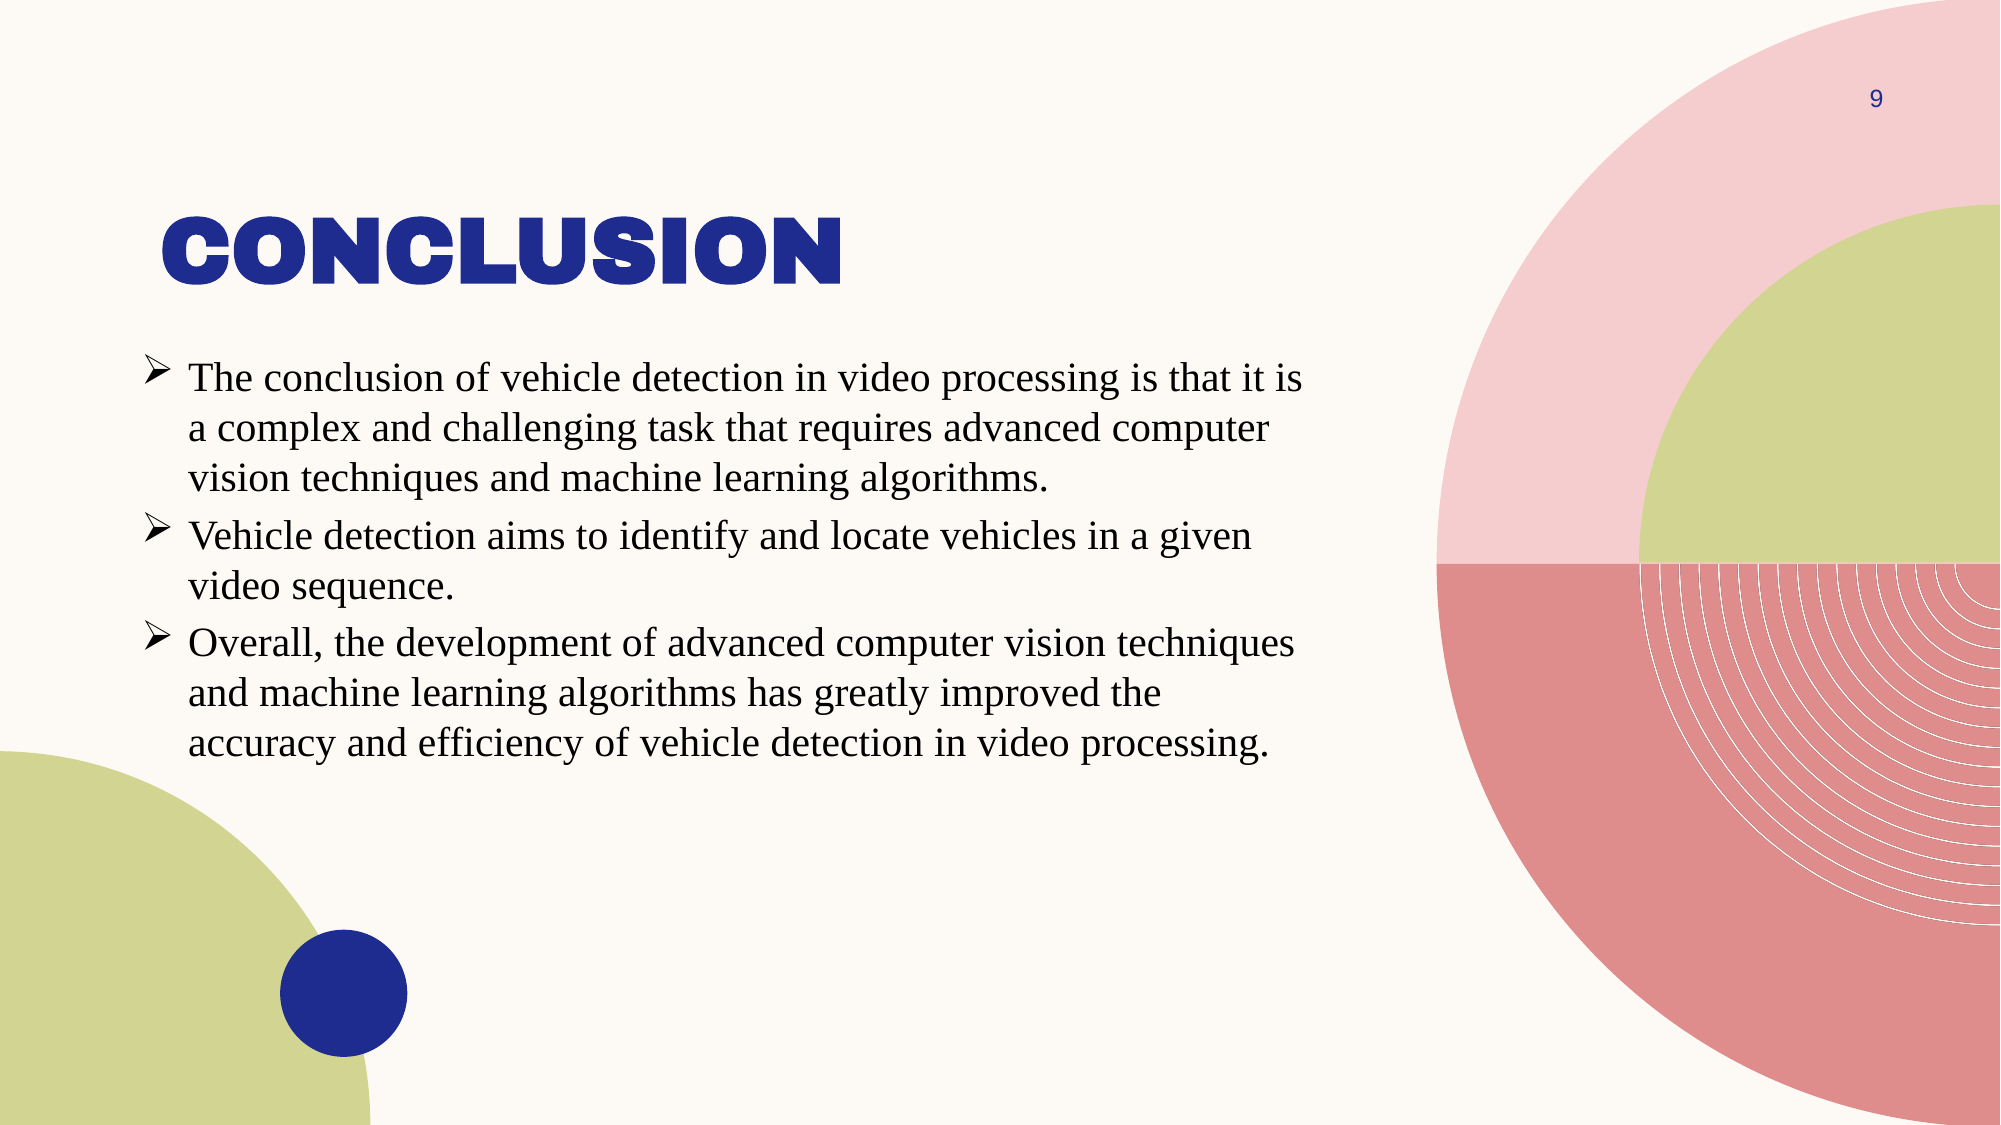

9
# CONCLUSION
The conclusion of vehicle detection in video processing is that it is a complex and challenging task that requires advanced computer vision techniques and machine learning algorithms.
Vehicle detection aims to identify and locate vehicles in a given video sequence.
Overall, the development of advanced computer vision techniques and machine learning algorithms has greatly improved the accuracy and efficiency of vehicle detection in video processing.